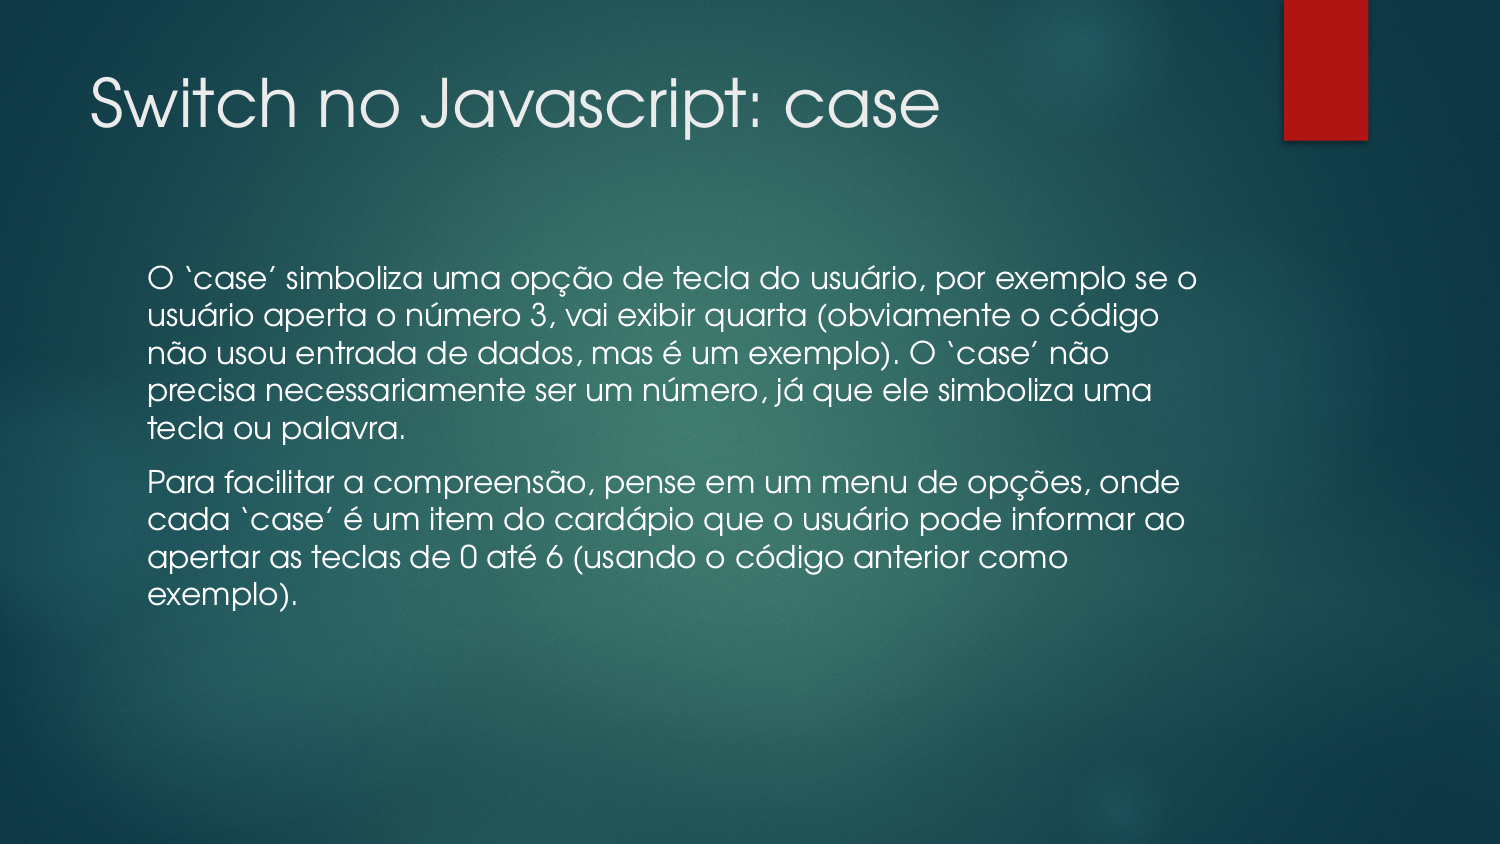

# Switch no Javascript: case
O ‘case’ simboliza uma opção de tecla do usuário, por exemplo se o usuário aperta o número 3, vai exibir quarta (obviamente o código não usou entrada de dados, mas é um exemplo). O ‘case’ não precisa necessariamente ser um número, já que ele simboliza uma tecla ou palavra.
Para facilitar a compreensão, pense em um menu de opções, onde cada ‘case’ é um item do cardápio que o usuário pode informar ao apertar as teclas de 0 até 6 (usando o código anterior como exemplo).